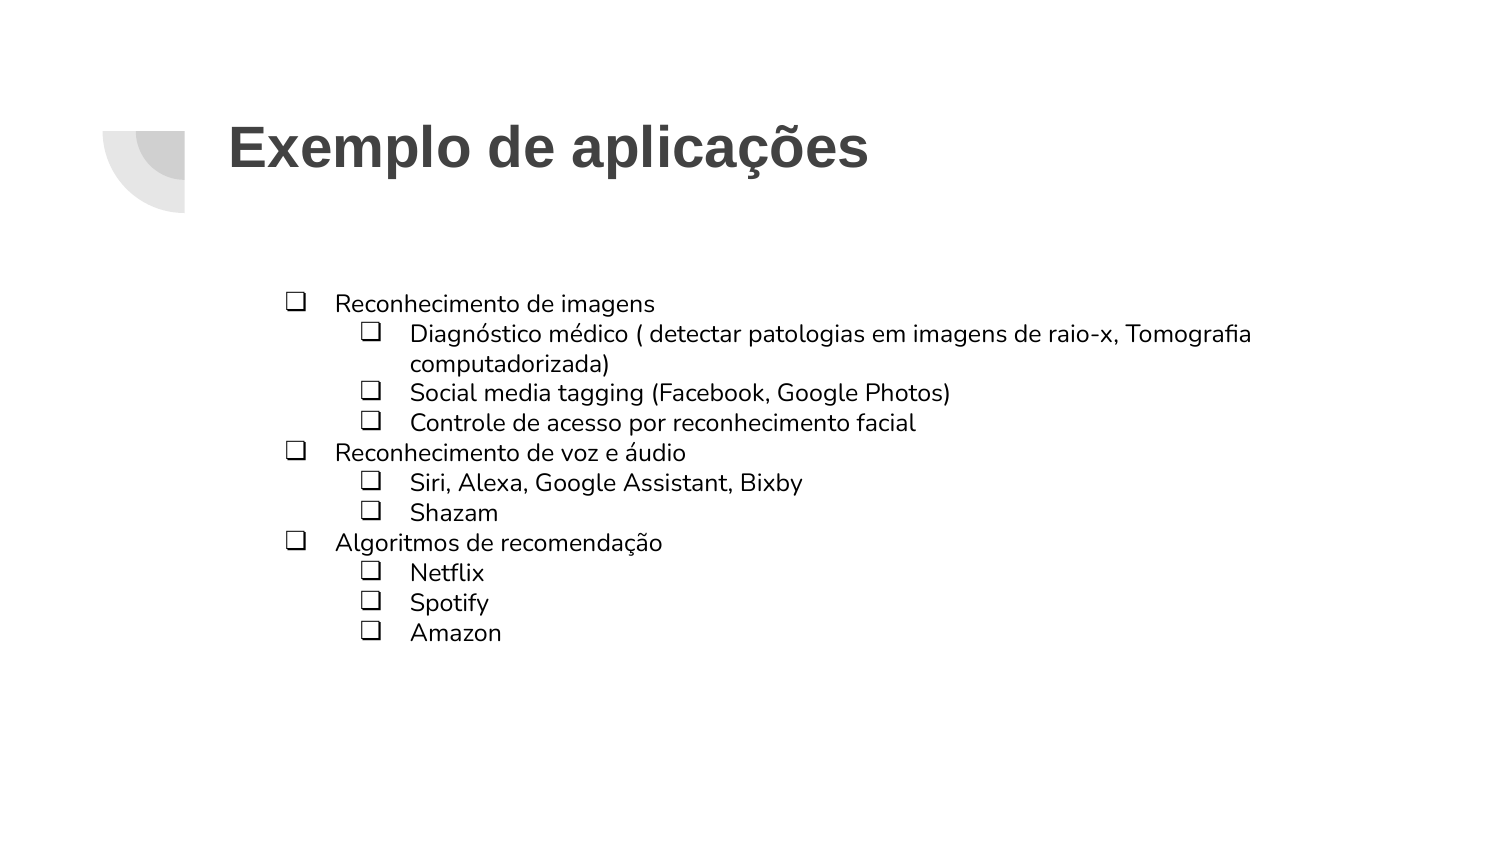

# Exemplo de aplicações
Reconhecimento de imagens
Diagnóstico médico ( detectar patologias em imagens de raio-x, Tomografia computadorizada)
Social media tagging (Facebook, Google Photos)
Controle de acesso por reconhecimento facial
Reconhecimento de voz e áudio
Siri, Alexa, Google Assistant, Bixby
Shazam
Algoritmos de recomendação
Netflix
Spotify
Amazon